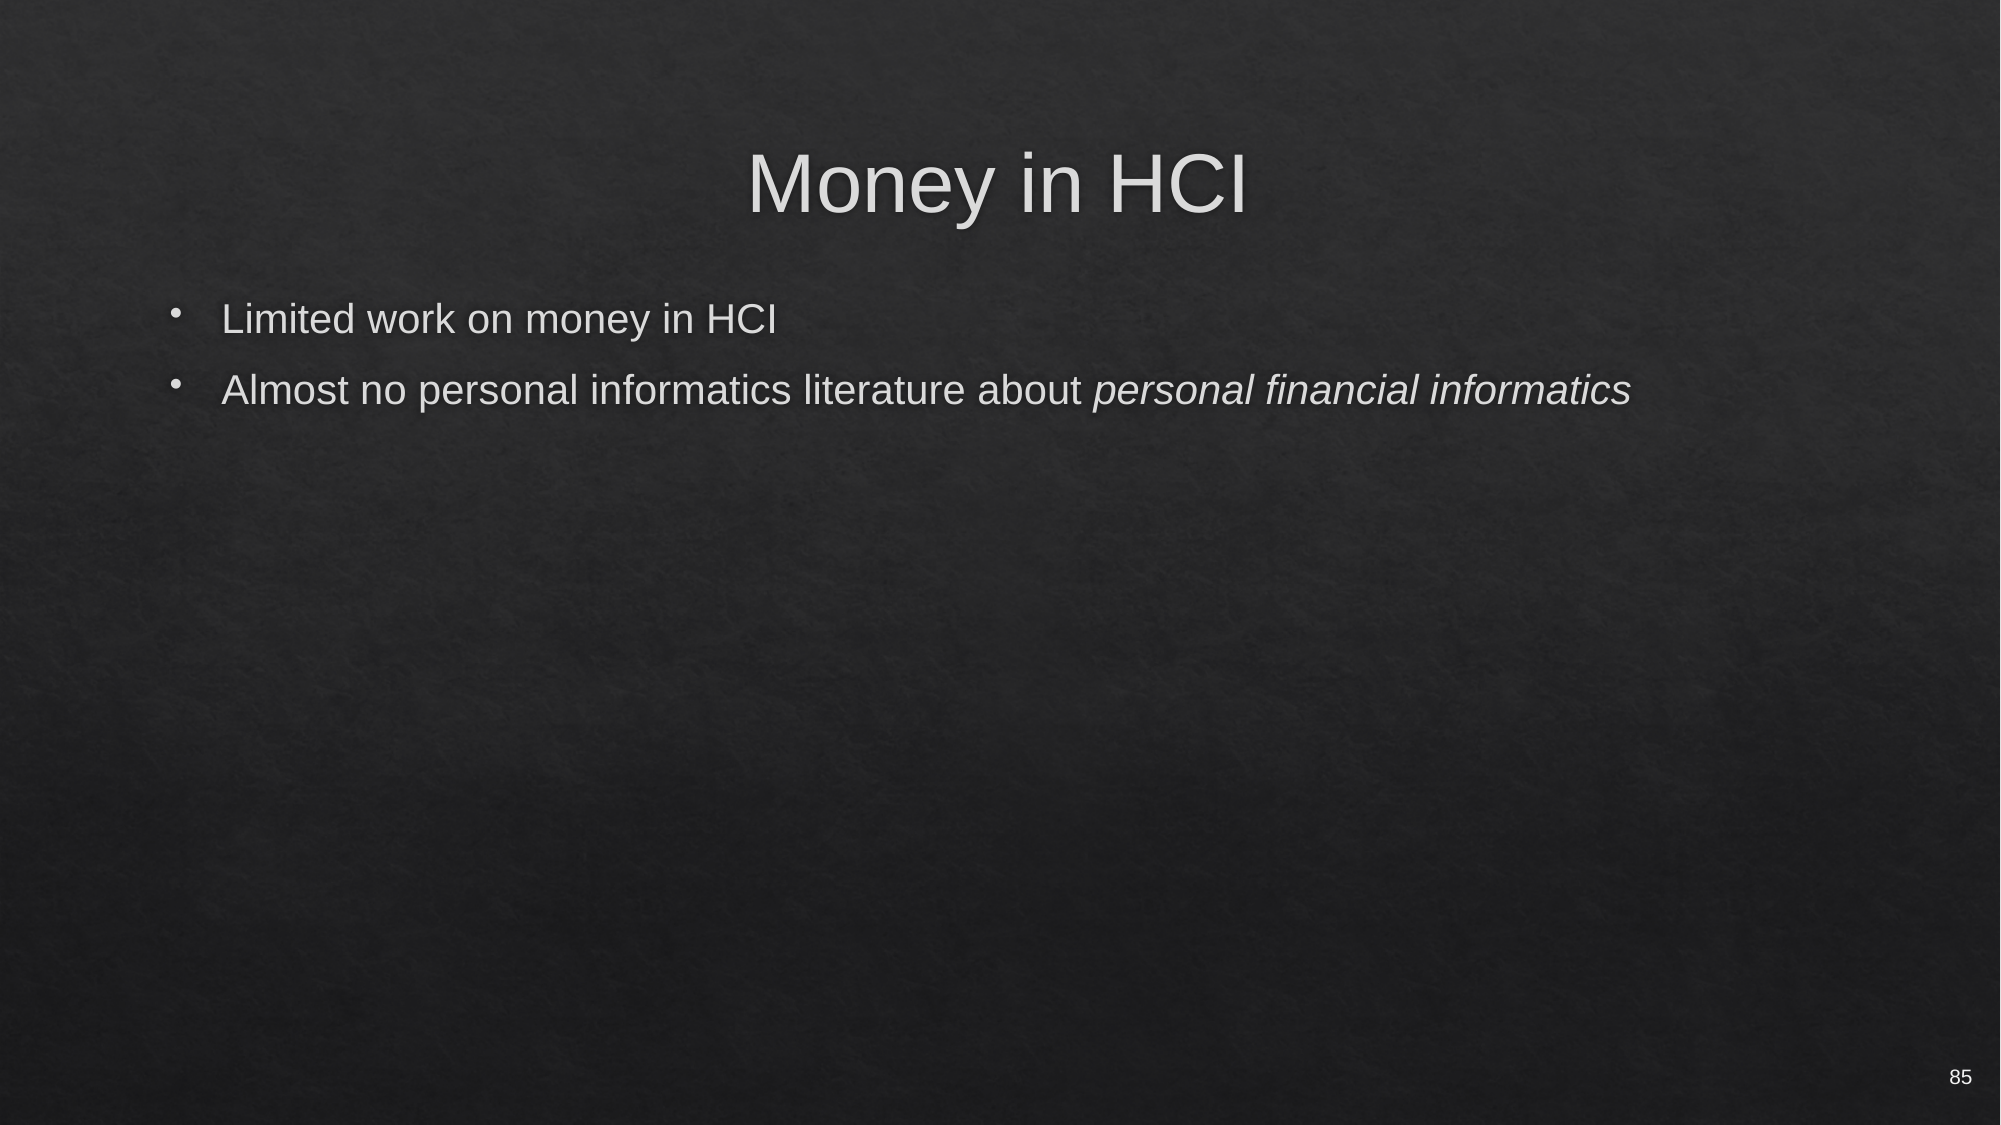

# Money in HCI
Limited work on money in HCI
Almost no personal informatics literature about personal financial informatics

85